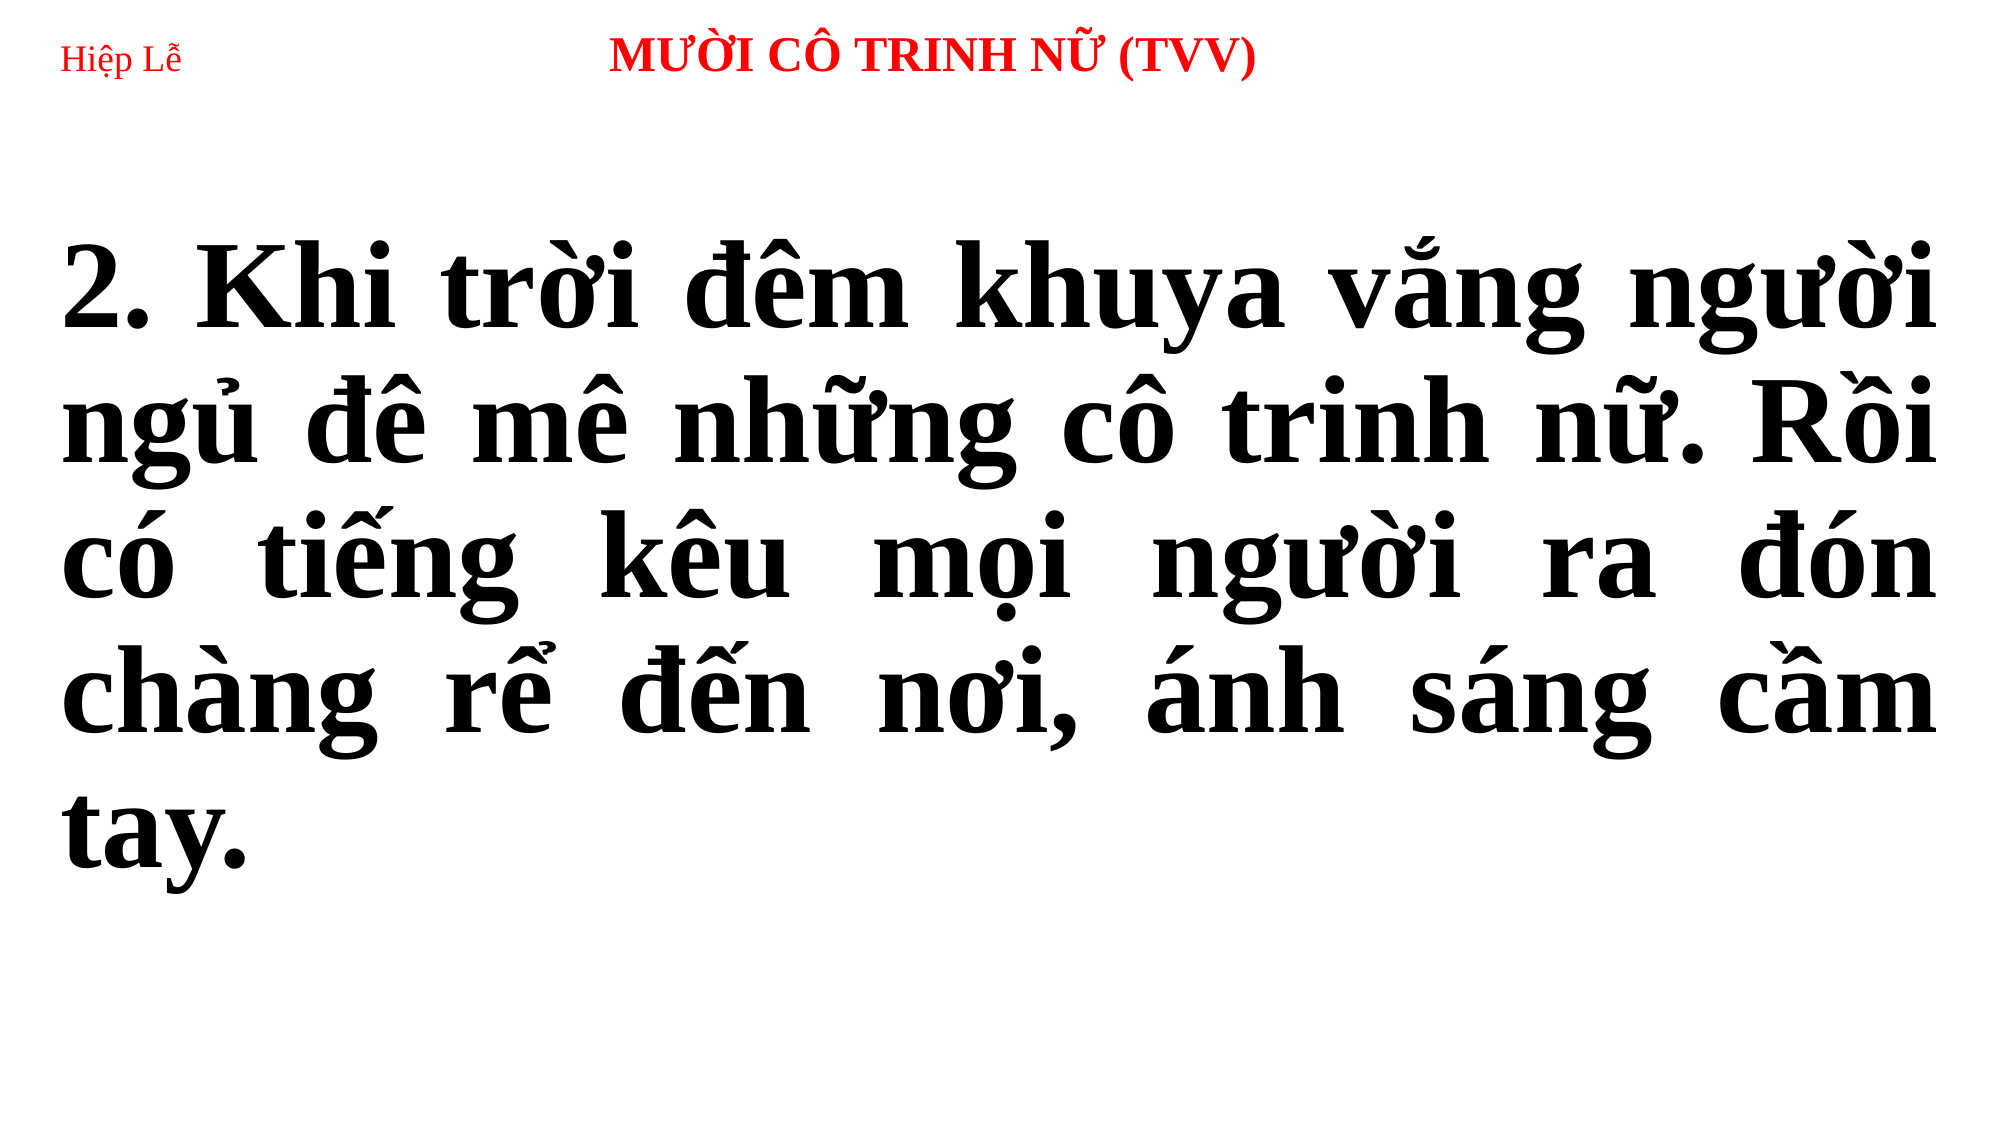

# Hiệp Lễ                                             MƯỜI CÔ TRINH NỮ (TVV)
2. Khi trời đêm khuya vắng người ngủ đê mê những cô trinh nữ. Rồi có tiếng kêu mọi người ra đón chàng rể đến nơi, ánh sáng cầm tay.